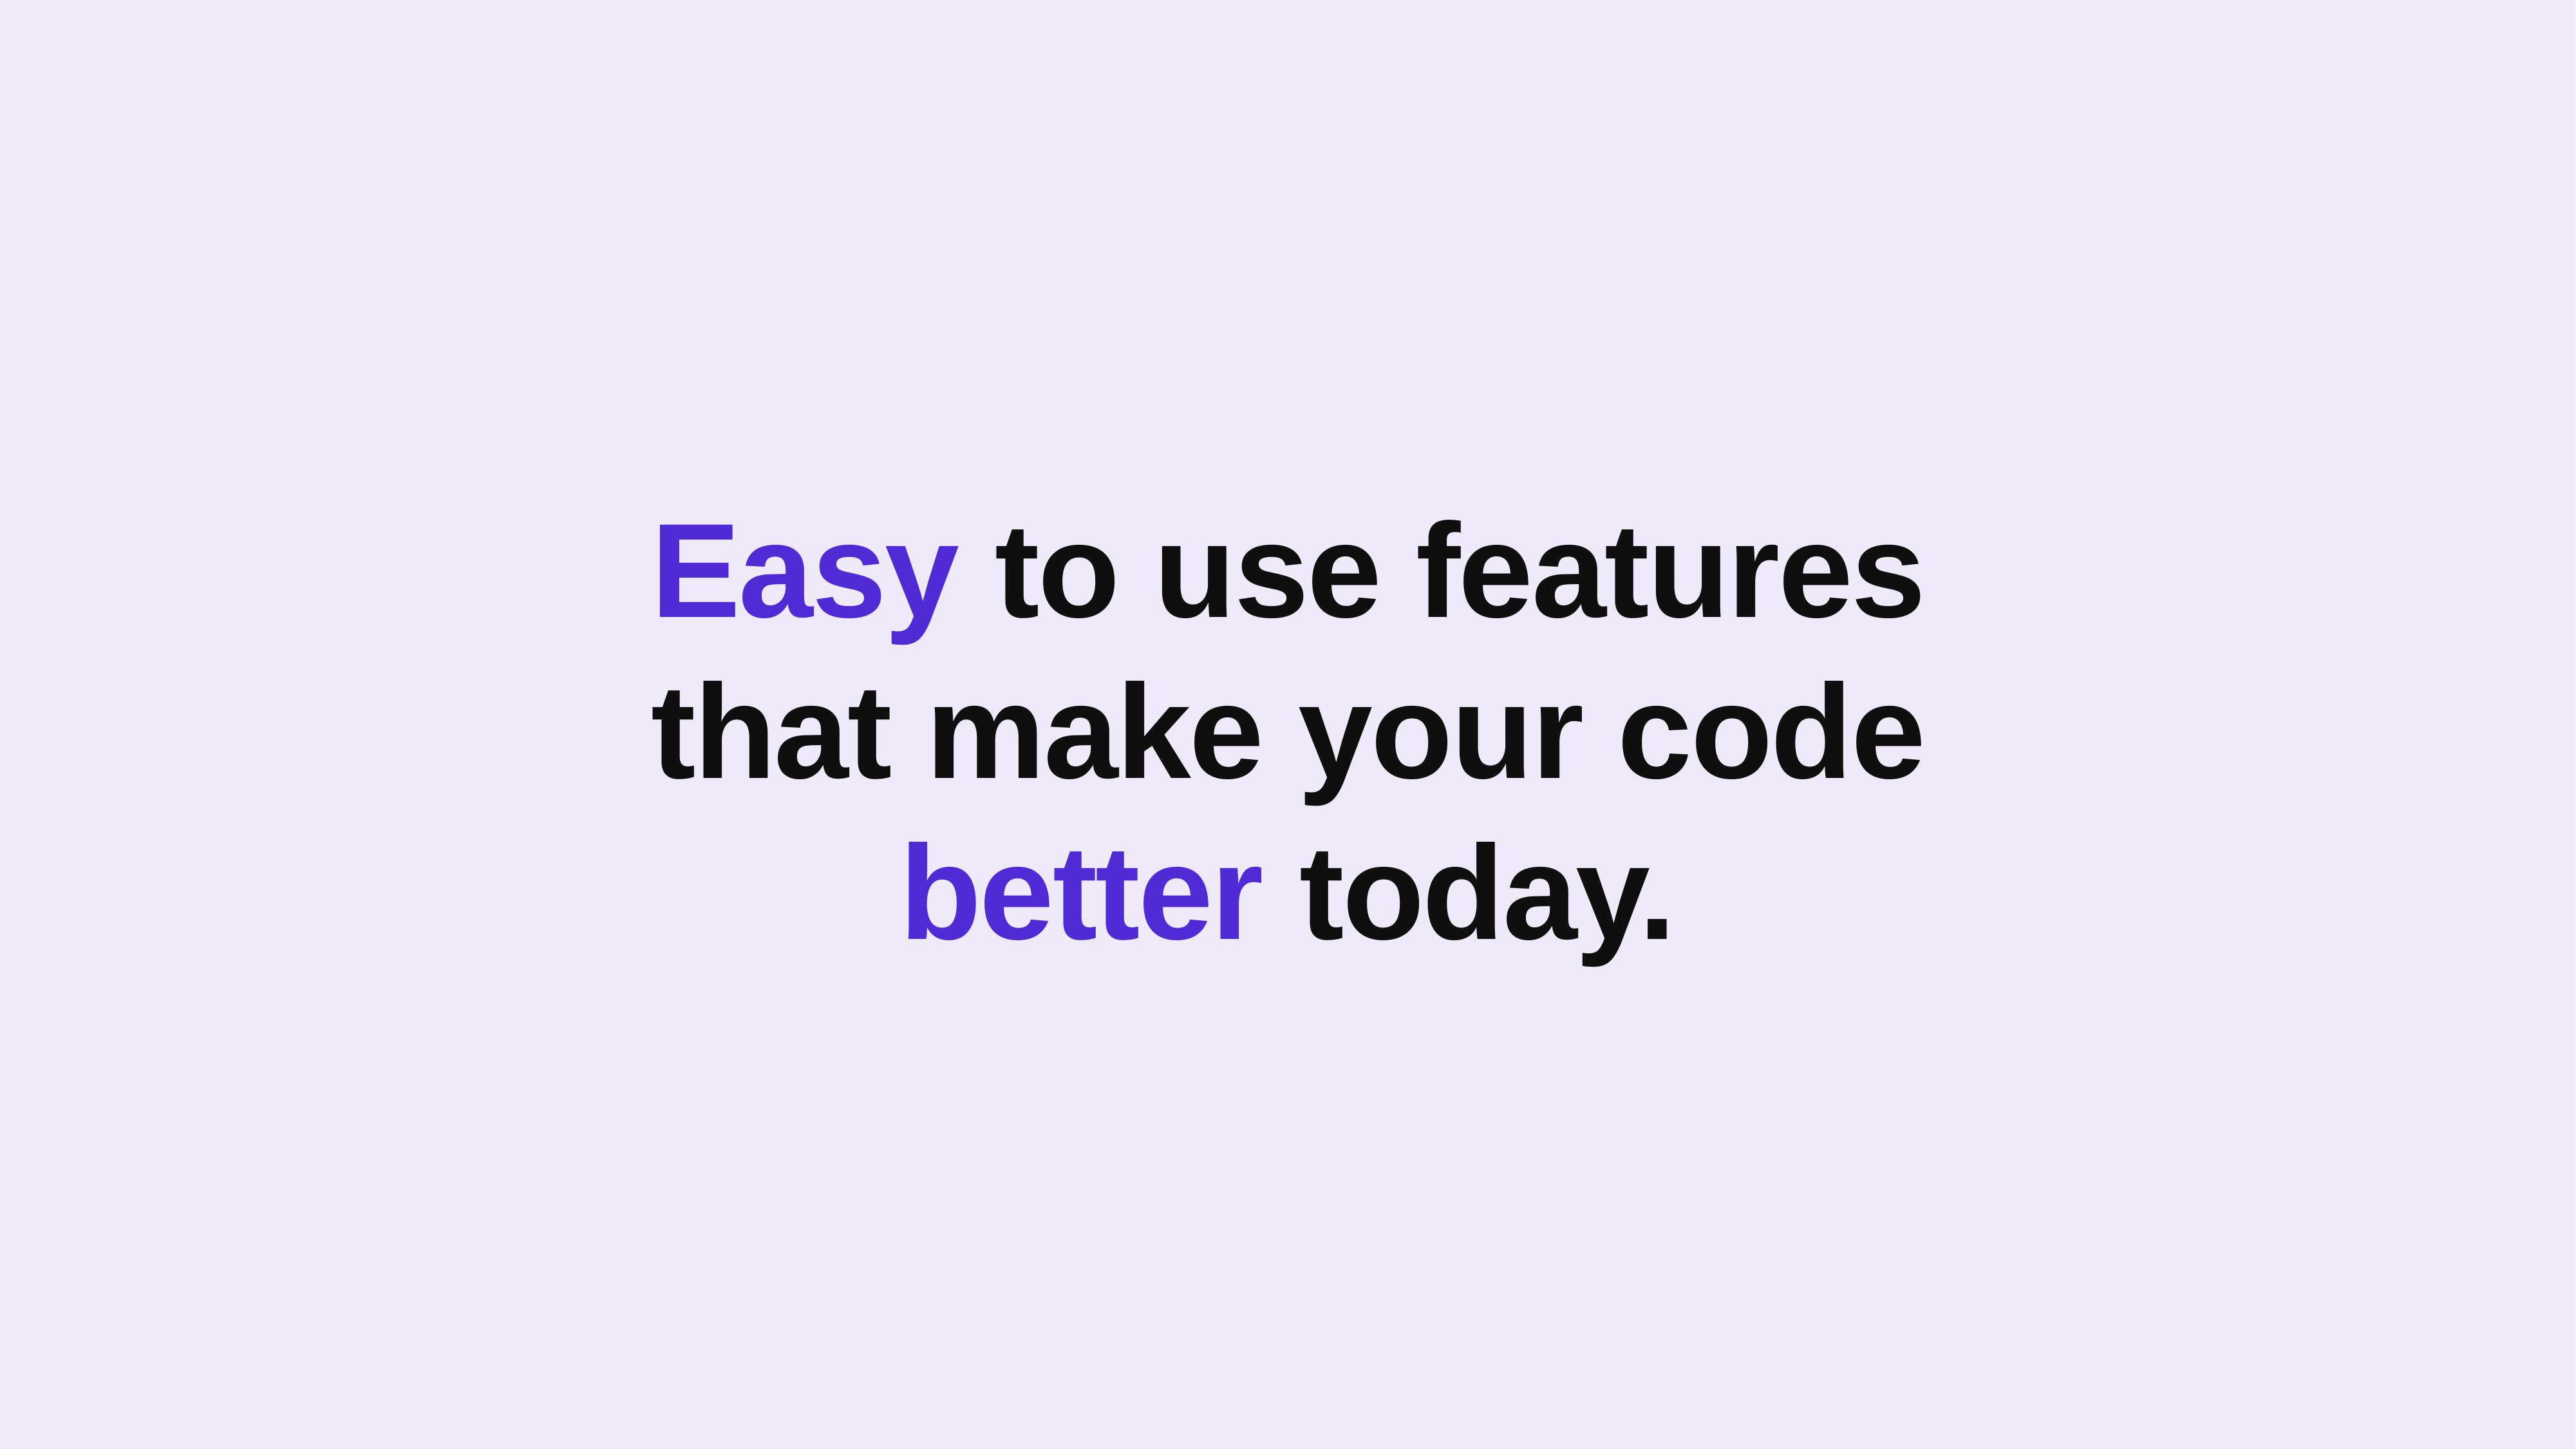

Easy to use features that make your code better today.